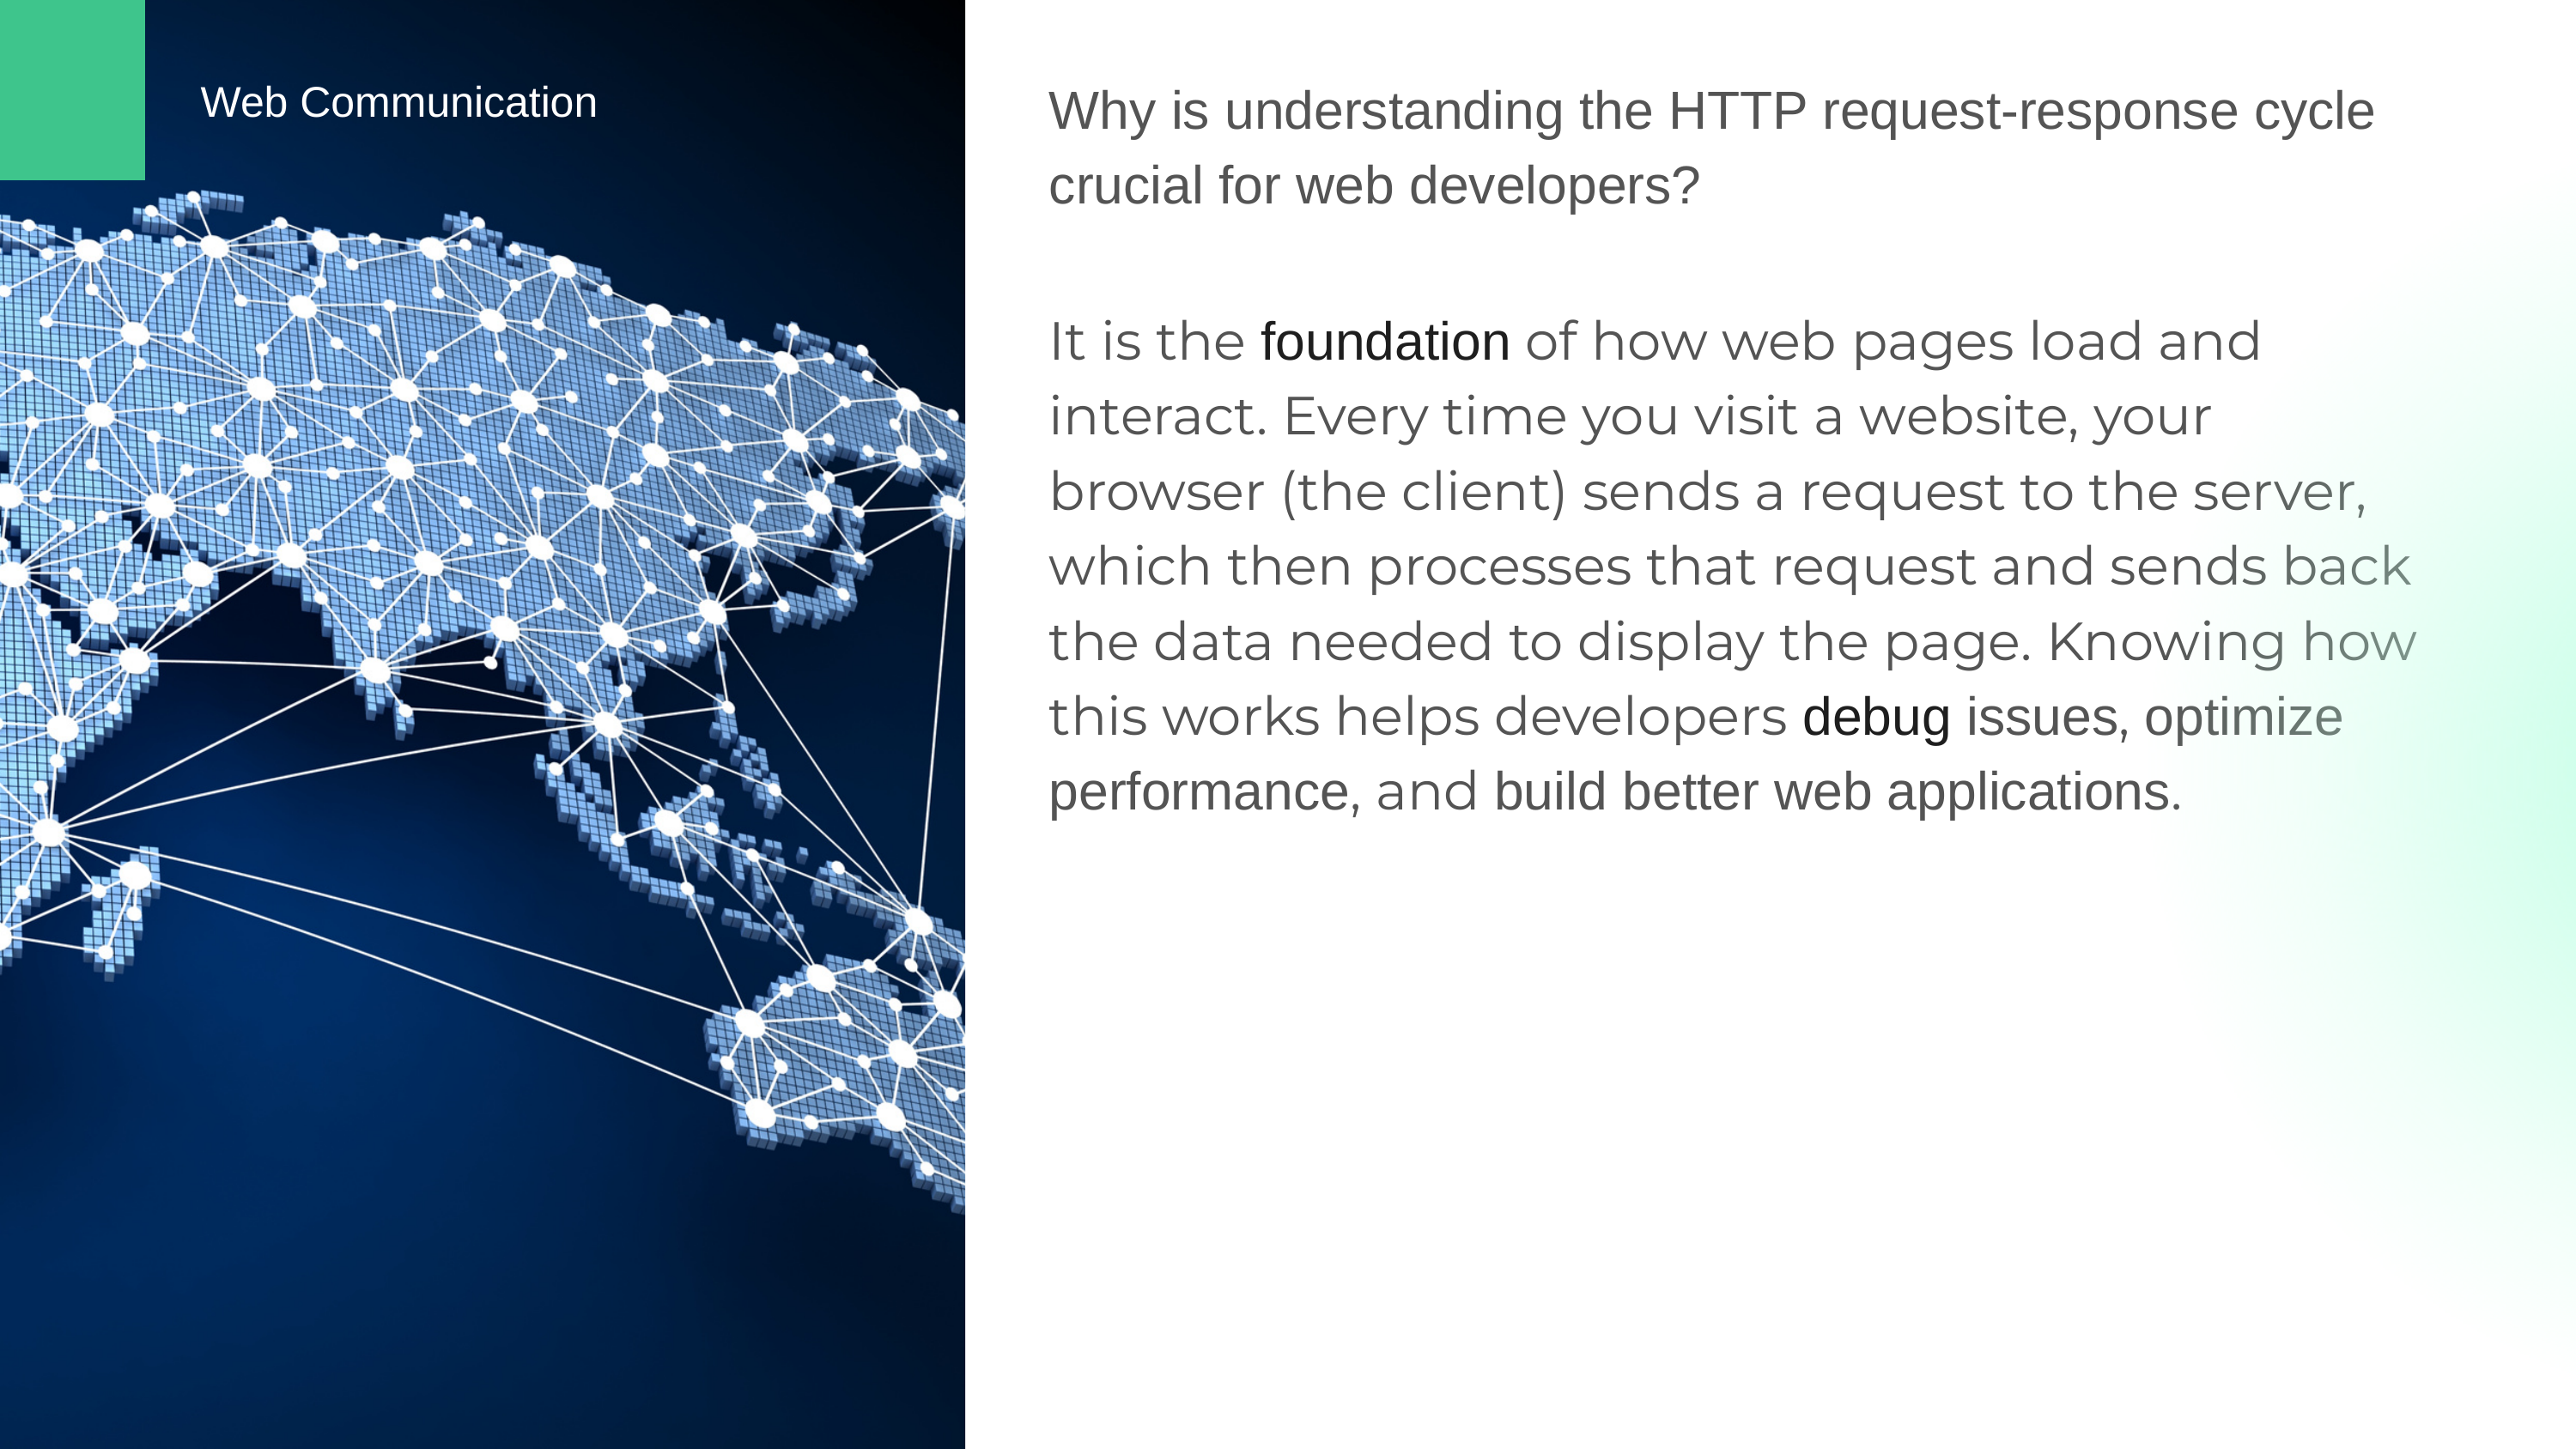

Why is understanding the HTTP request-response cycle crucial for web developers?
Web Communication

It is the foundation of how web pages load and interact. Every time you visit a website, your browser (the client) sends a request to the server, which then processes that request and sends back the data needed to display the page. Knowing how this works helps developers debug issues, optimize performance, and build better web applications.